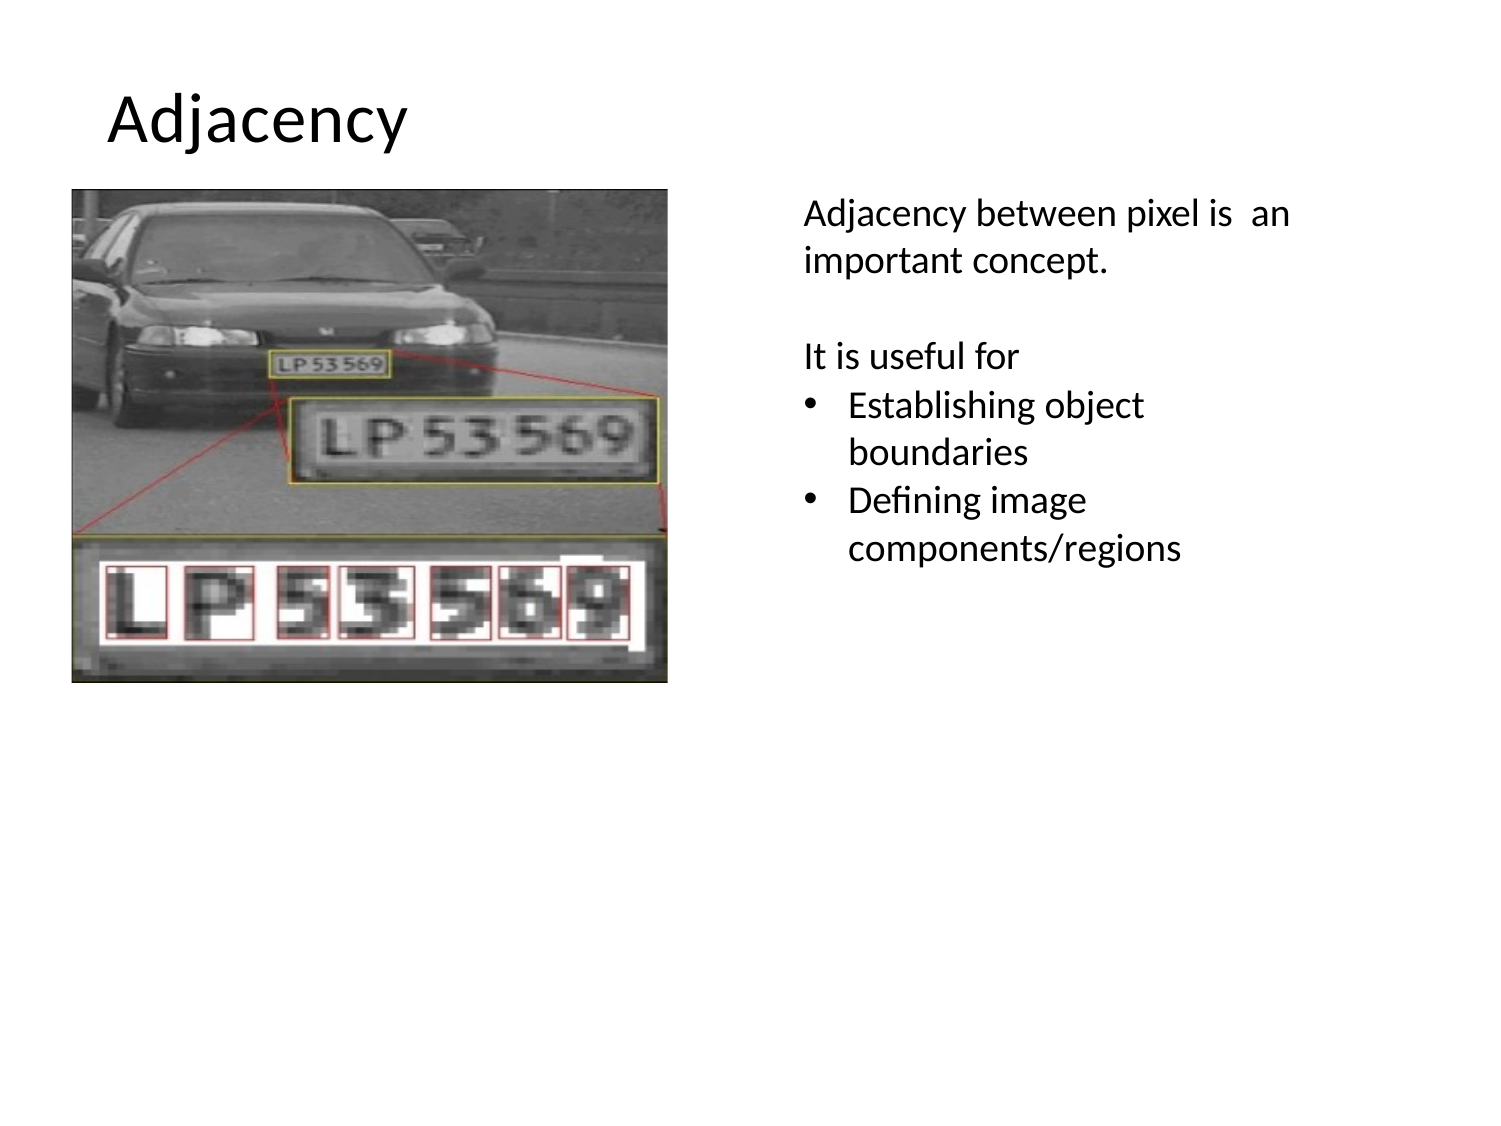

# Adjacency
Adjacency between pixel is  an important concept.

It is useful for
Establishing object  boundaries
Defining image  components/regions